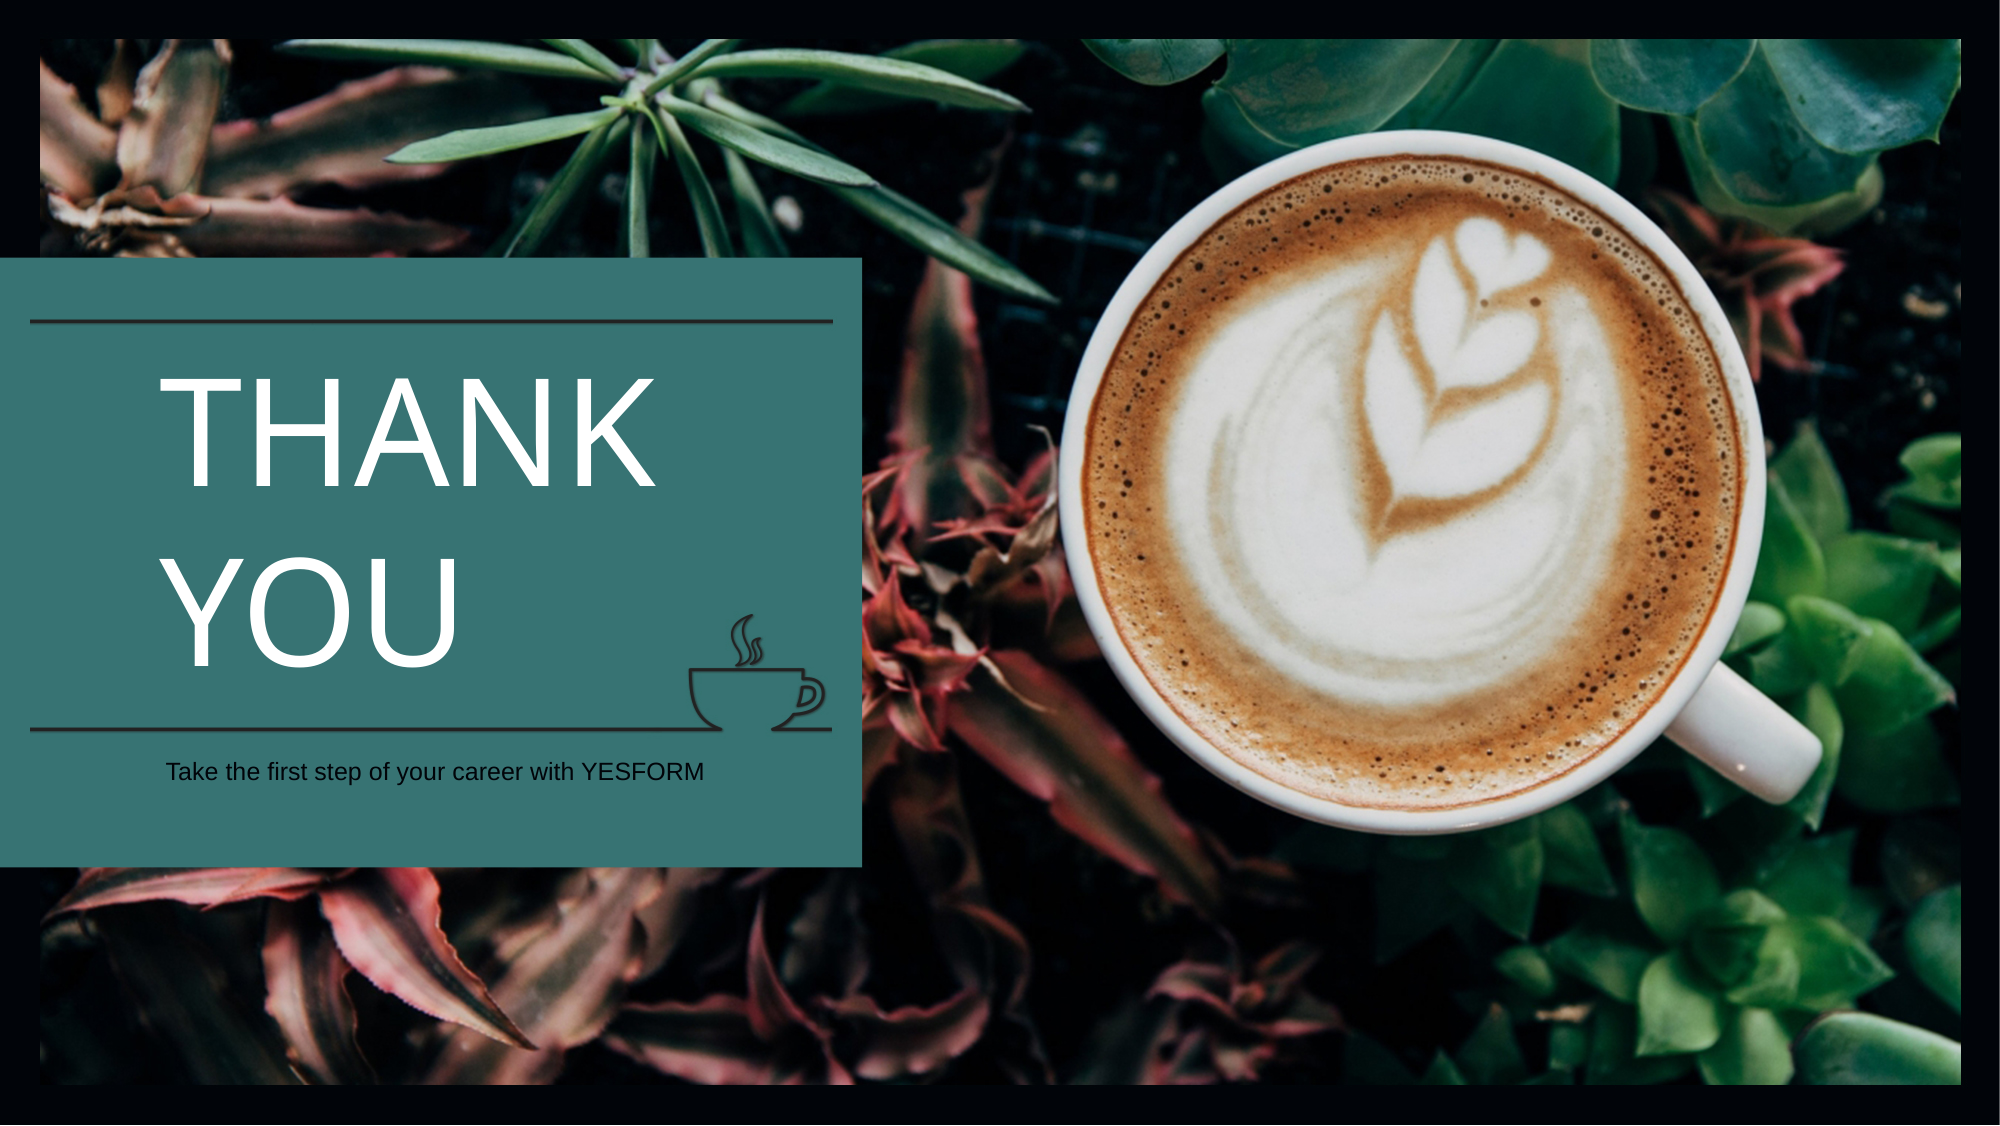

# THANK YOU
Take the first step of your career with YESFORM